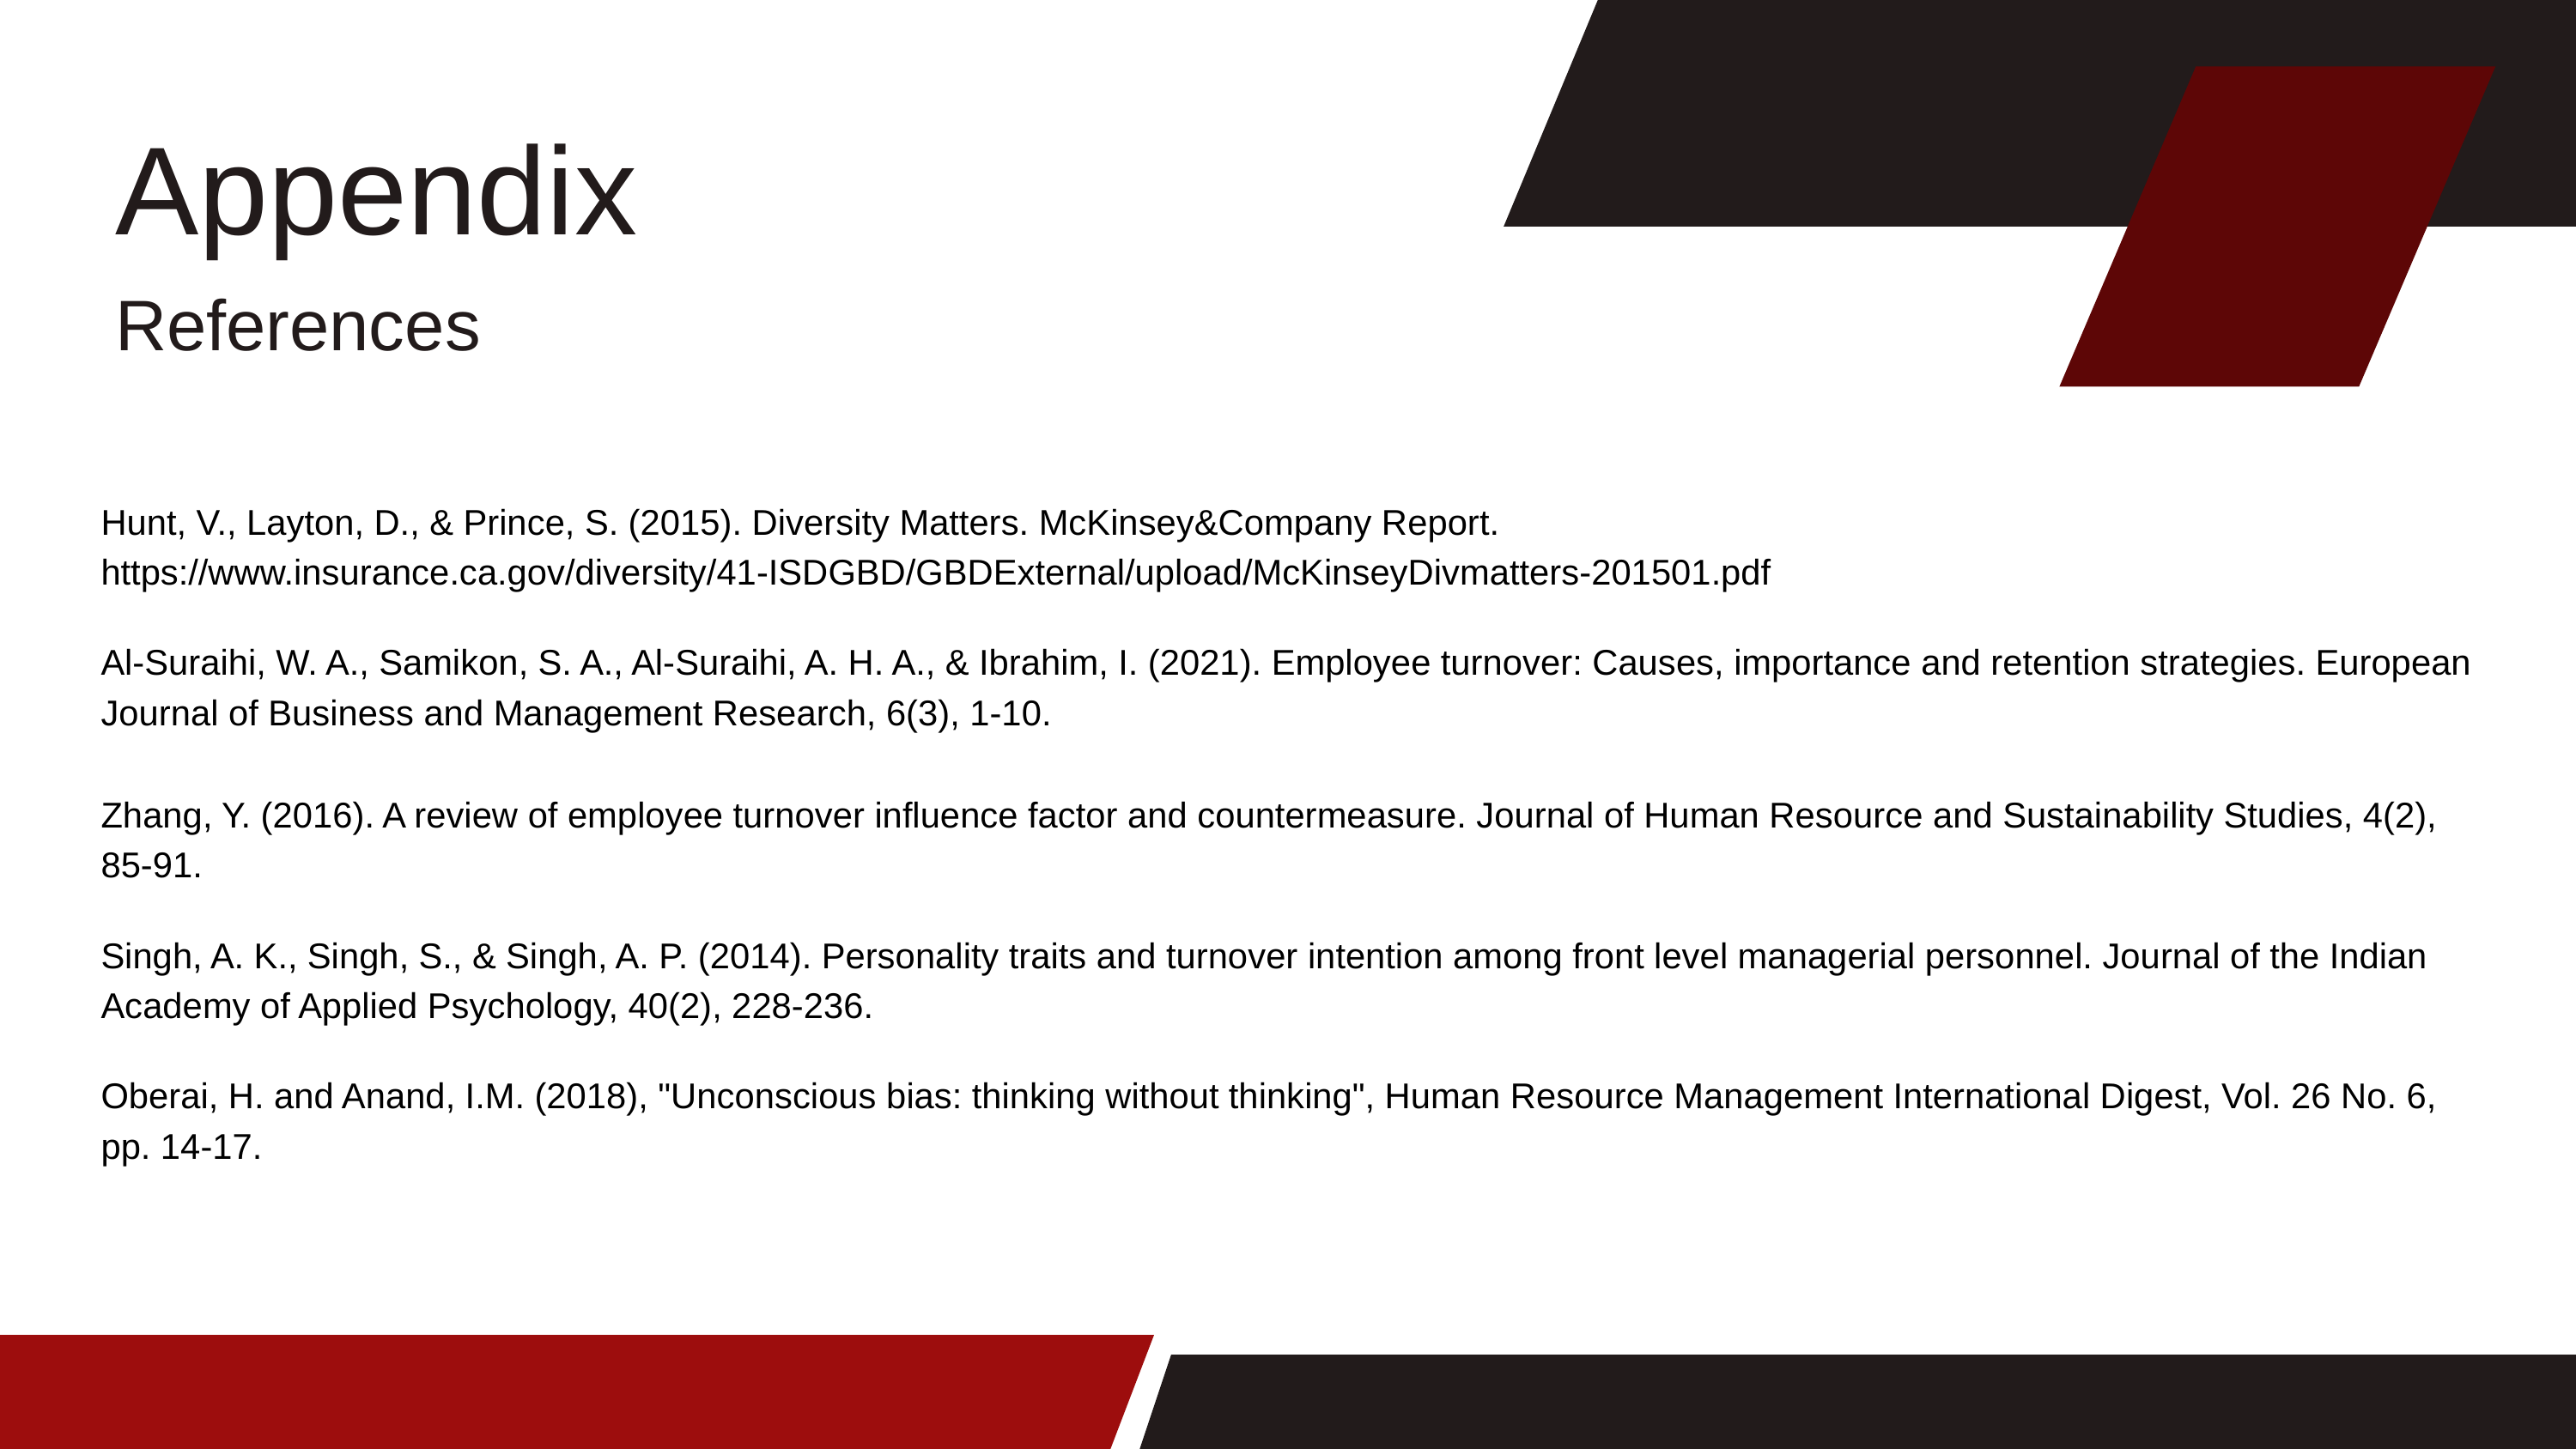

Appendix
References
Hunt, V., Layton, D., & Prince, S. (2015). Diversity Matters. McKinsey&Company Report. https://www.insurance.ca.gov/diversity/41-ISDGBD/GBDExternal/upload/McKinseyDivmatters-201501.pdf
Al-Suraihi, W. A., Samikon, S. A., Al-Suraihi, A. H. A., & Ibrahim, I. (2021). Employee turnover: Causes, importance and retention strategies. European Journal of Business and Management Research, 6(3), 1-10.
Zhang, Y. (2016). A review of employee turnover influence factor and countermeasure. Journal of Human Resource and Sustainability Studies, 4(2), 85-91.
Singh, A. K., Singh, S., & Singh, A. P. (2014). Personality traits and turnover intention among front level managerial personnel. Journal of the Indian Academy of Applied Psychology, 40(2), 228-236.
Oberai, H. and Anand, I.M. (2018), "Unconscious bias: thinking without thinking", Human Resource Management International Digest, Vol. 26 No. 6, pp. 14-17.